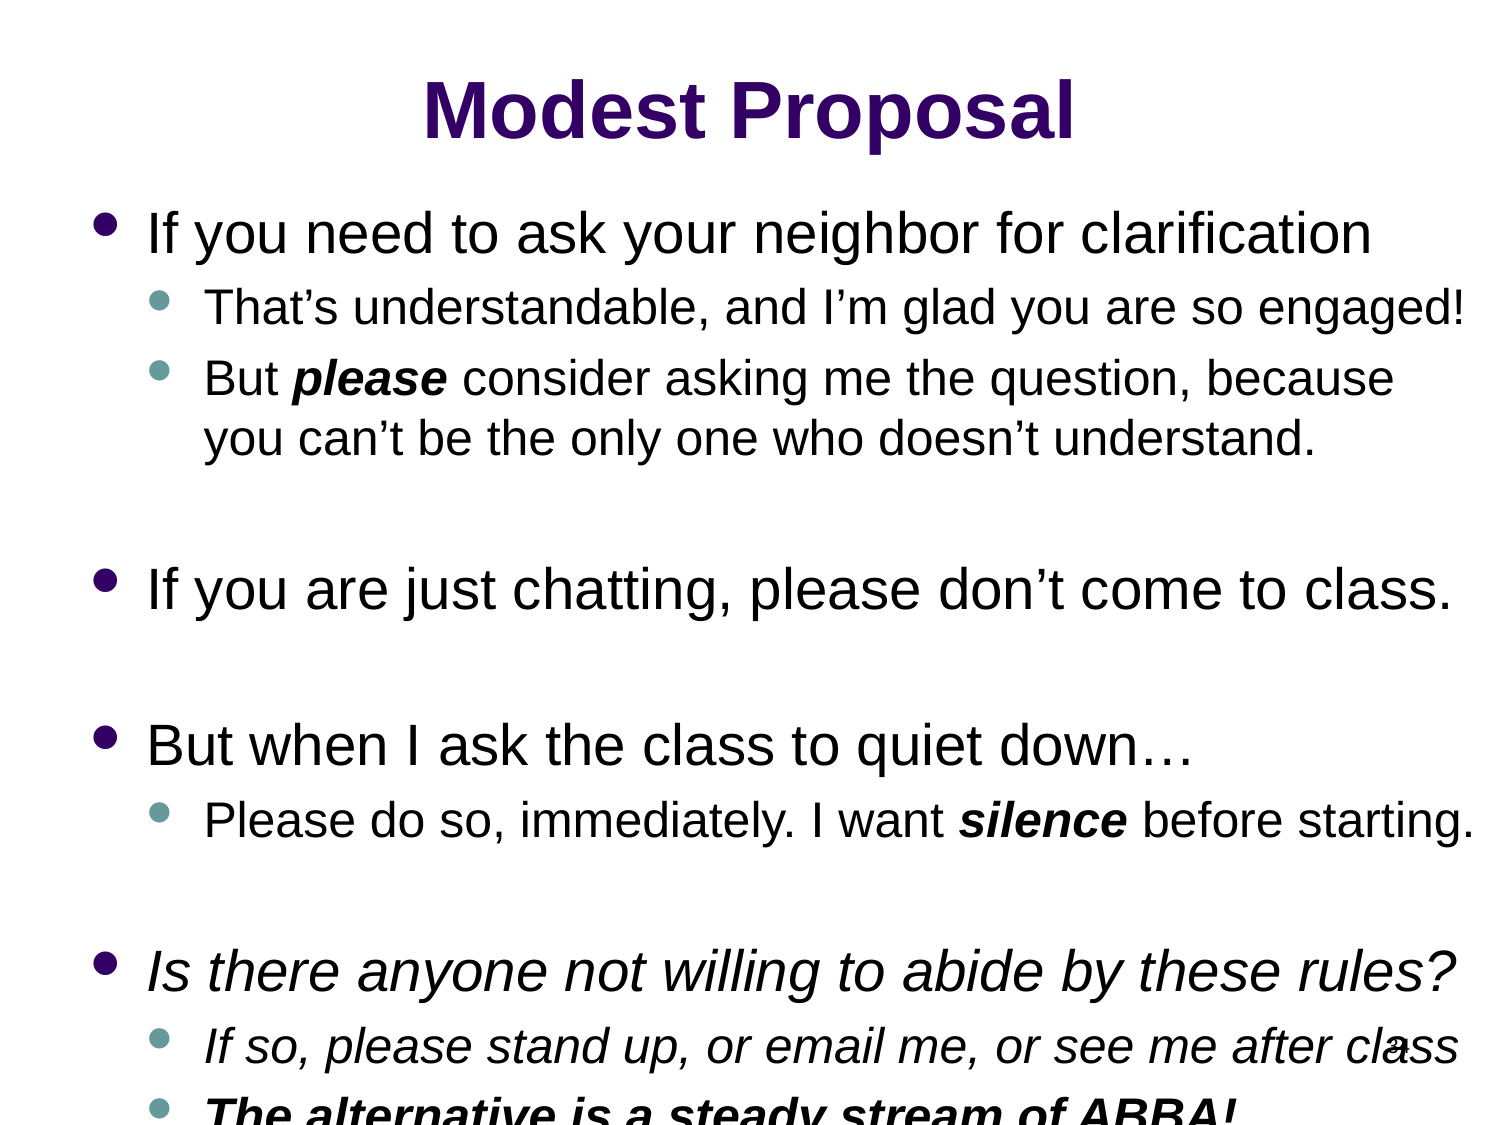

# Modest Proposal
If you need to ask your neighbor for clarification
That’s understandable, and I’m glad you are so engaged!
But please consider asking me the question, because you can’t be the only one who doesn’t understand.

If you are just chatting, please don’t come to class.

But when I ask the class to quiet down…
Please do so, immediately. I want silence before starting.

Is there anyone not willing to abide by these rules?
If so, please stand up, or email me, or see me after class
The alternative is a steady stream of ABBA!
34